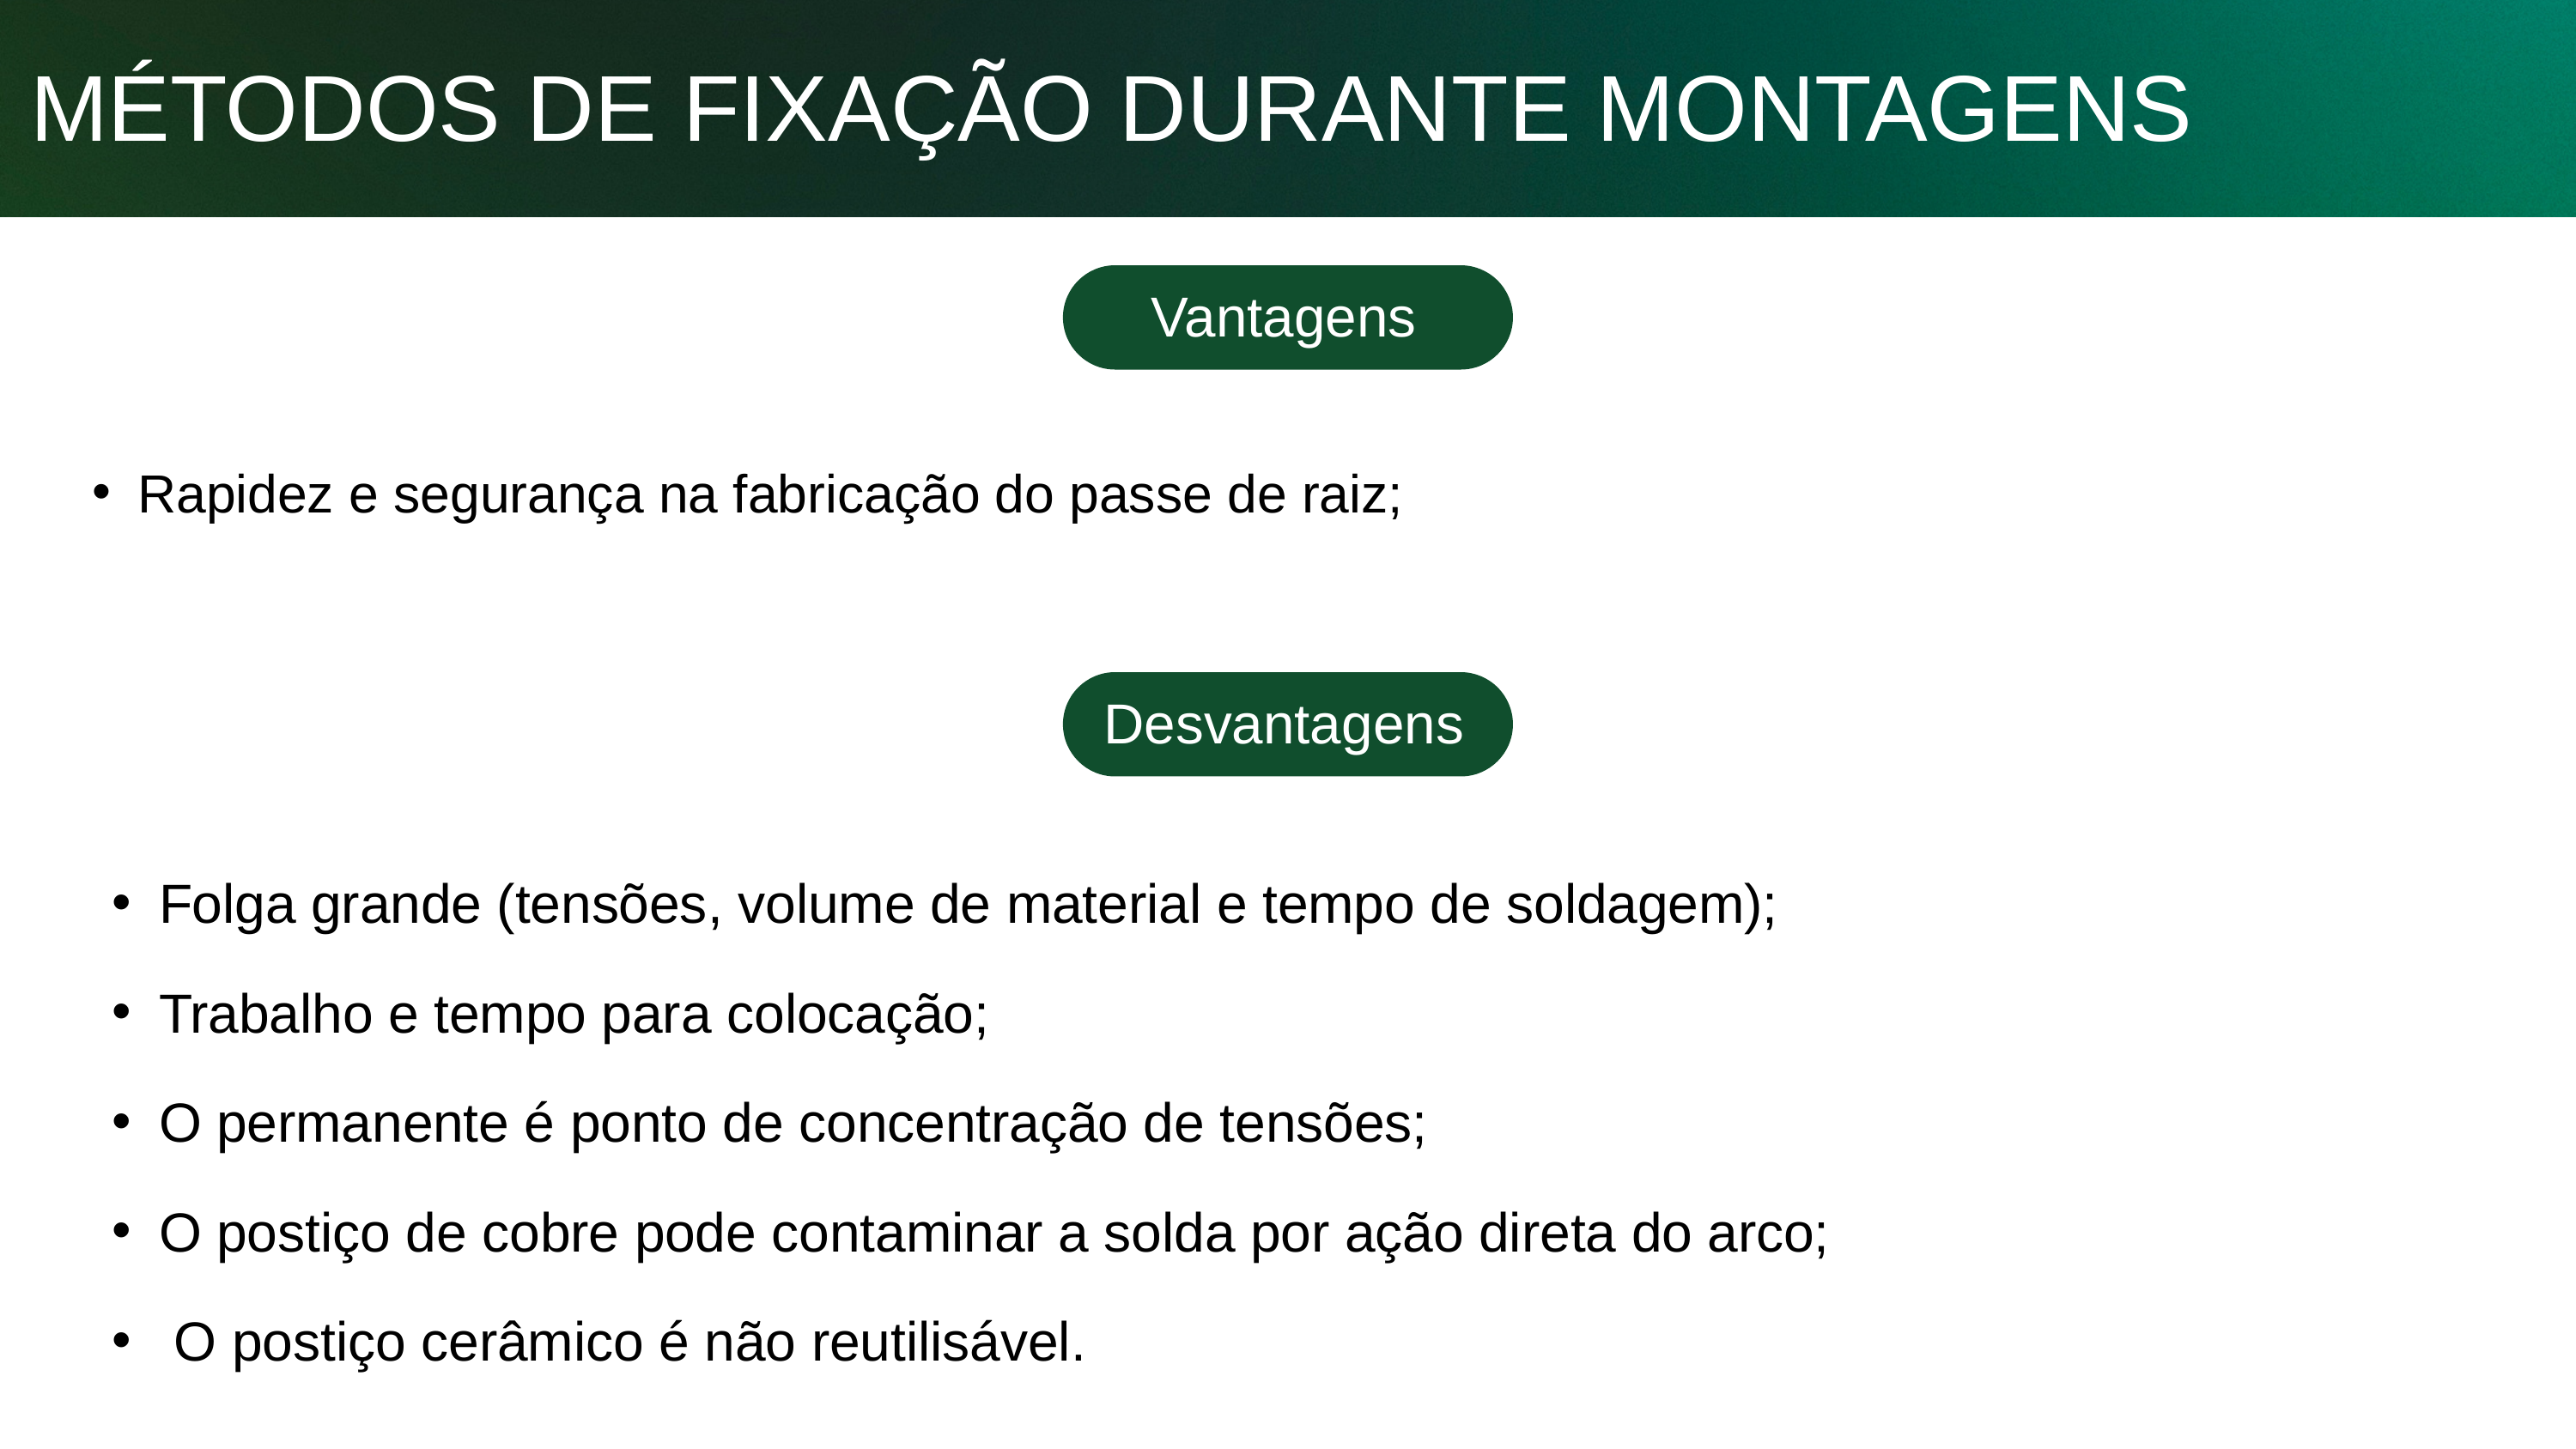

MÉTODOS DE FIXAÇÃO DURANTE MONTAGENS

Vantagens
Rapidez e segurança na fabricação do passe de raiz;

Desvantagens
Folga grande (tensões, volume de material e tempo de soldagem);
Trabalho e tempo para colocação;
O permanente é ponto de concentração de tensões;
O postiço de cobre pode contaminar a solda por ação direta do arco;
 O postiço cerâmico é não reutilisável.